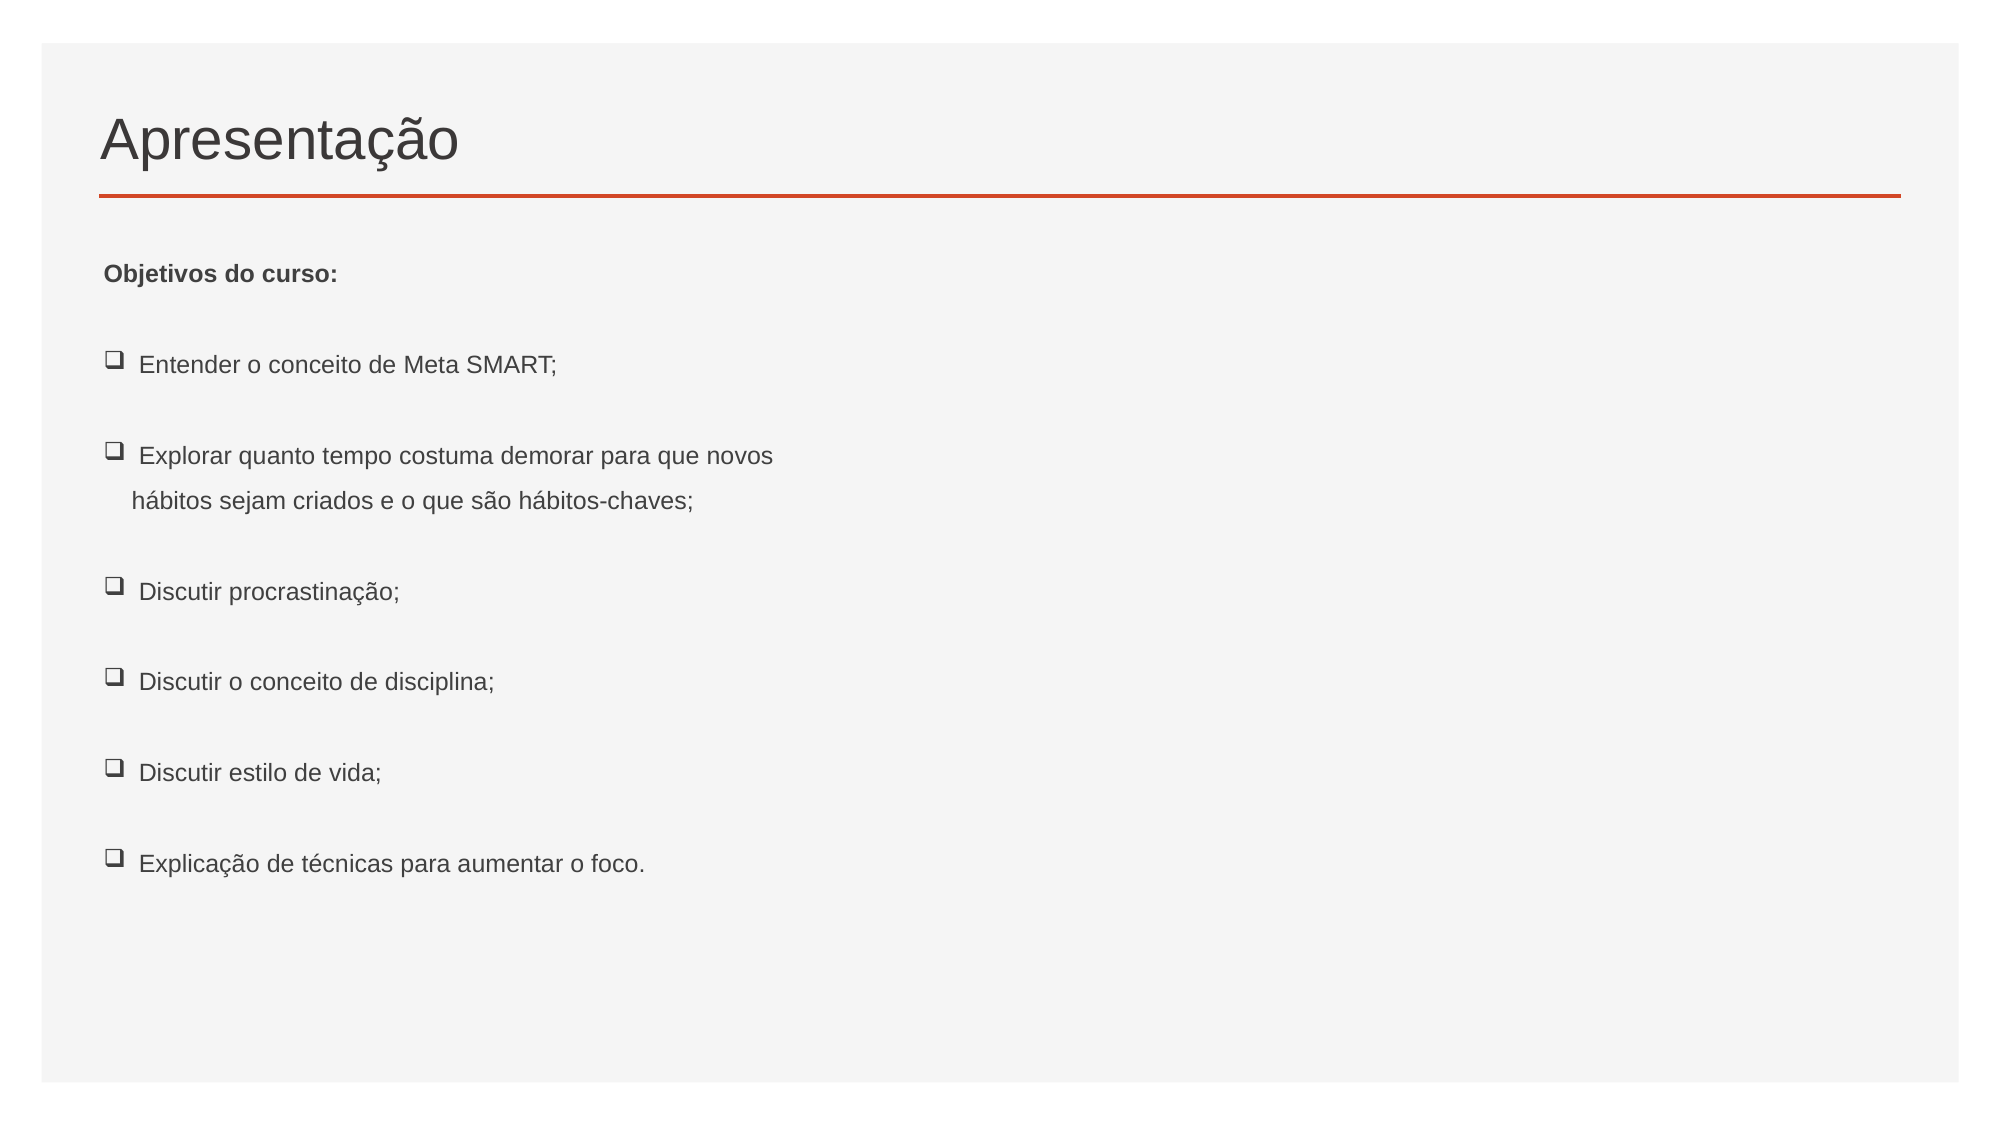

# Apresentação
Objetivos do curso:
 Entender o conceito de Meta SMART;
 Explorar quanto tempo costuma demorar para que novos hábitos sejam criados e o que são hábitos-chaves;
 Discutir procrastinação;
 Discutir o conceito de disciplina;
 Discutir estilo de vida;
 Explicação de técnicas para aumentar o foco.